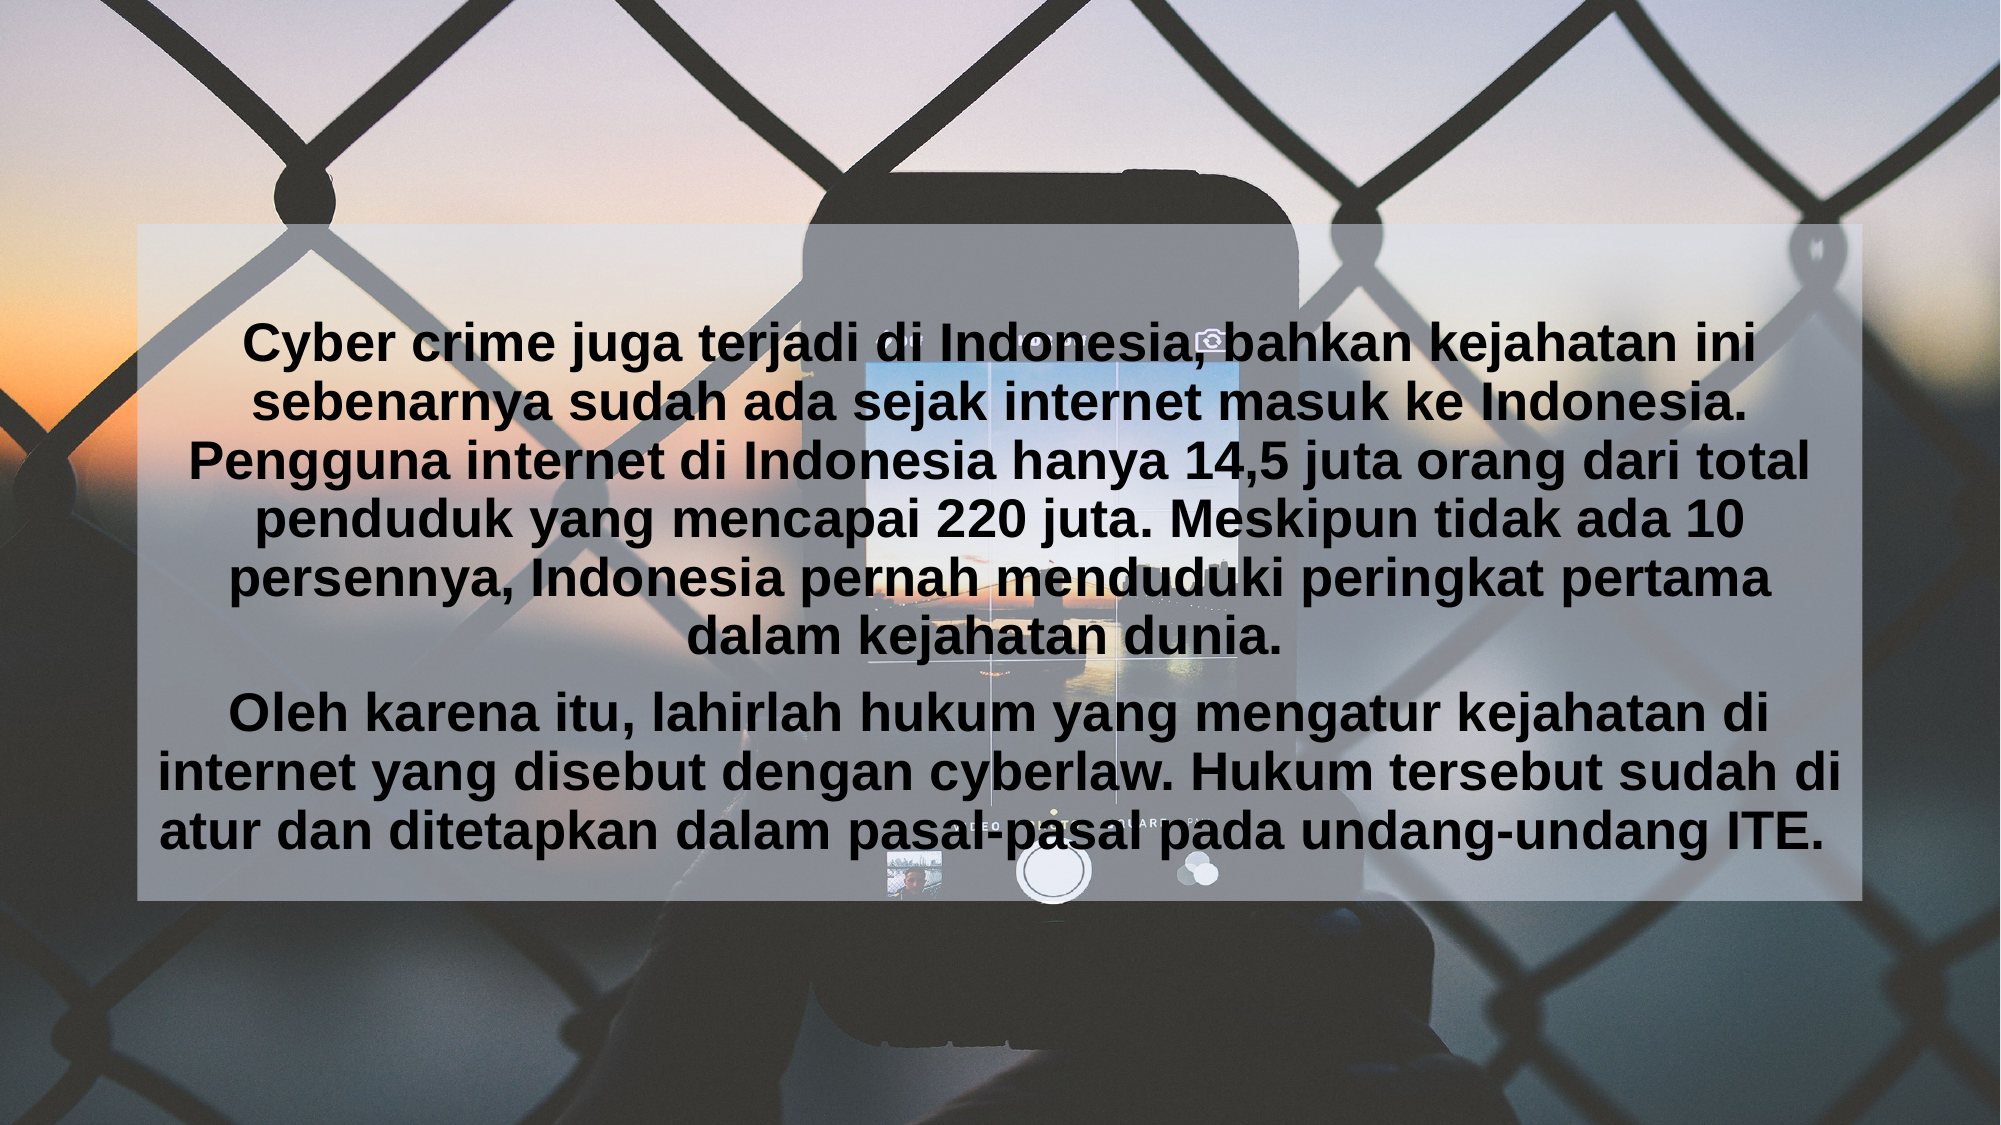

Cyber crime juga terjadi di Indonesia, bahkan kejahatan ini sebenarnya sudah ada sejak internet masuk ke Indonesia. Pengguna internet di Indonesia hanya 14,5 juta orang dari total penduduk yang mencapai 220 juta. Meskipun tidak ada 10 persennya, Indonesia pernah menduduki peringkat pertama dalam kejahatan dunia.
Oleh karena itu, lahirlah hukum yang mengatur kejahatan di internet yang disebut dengan cyberlaw. Hukum tersebut sudah di atur dan ditetapkan dalam pasal-pasal pada undang-undang ITE.